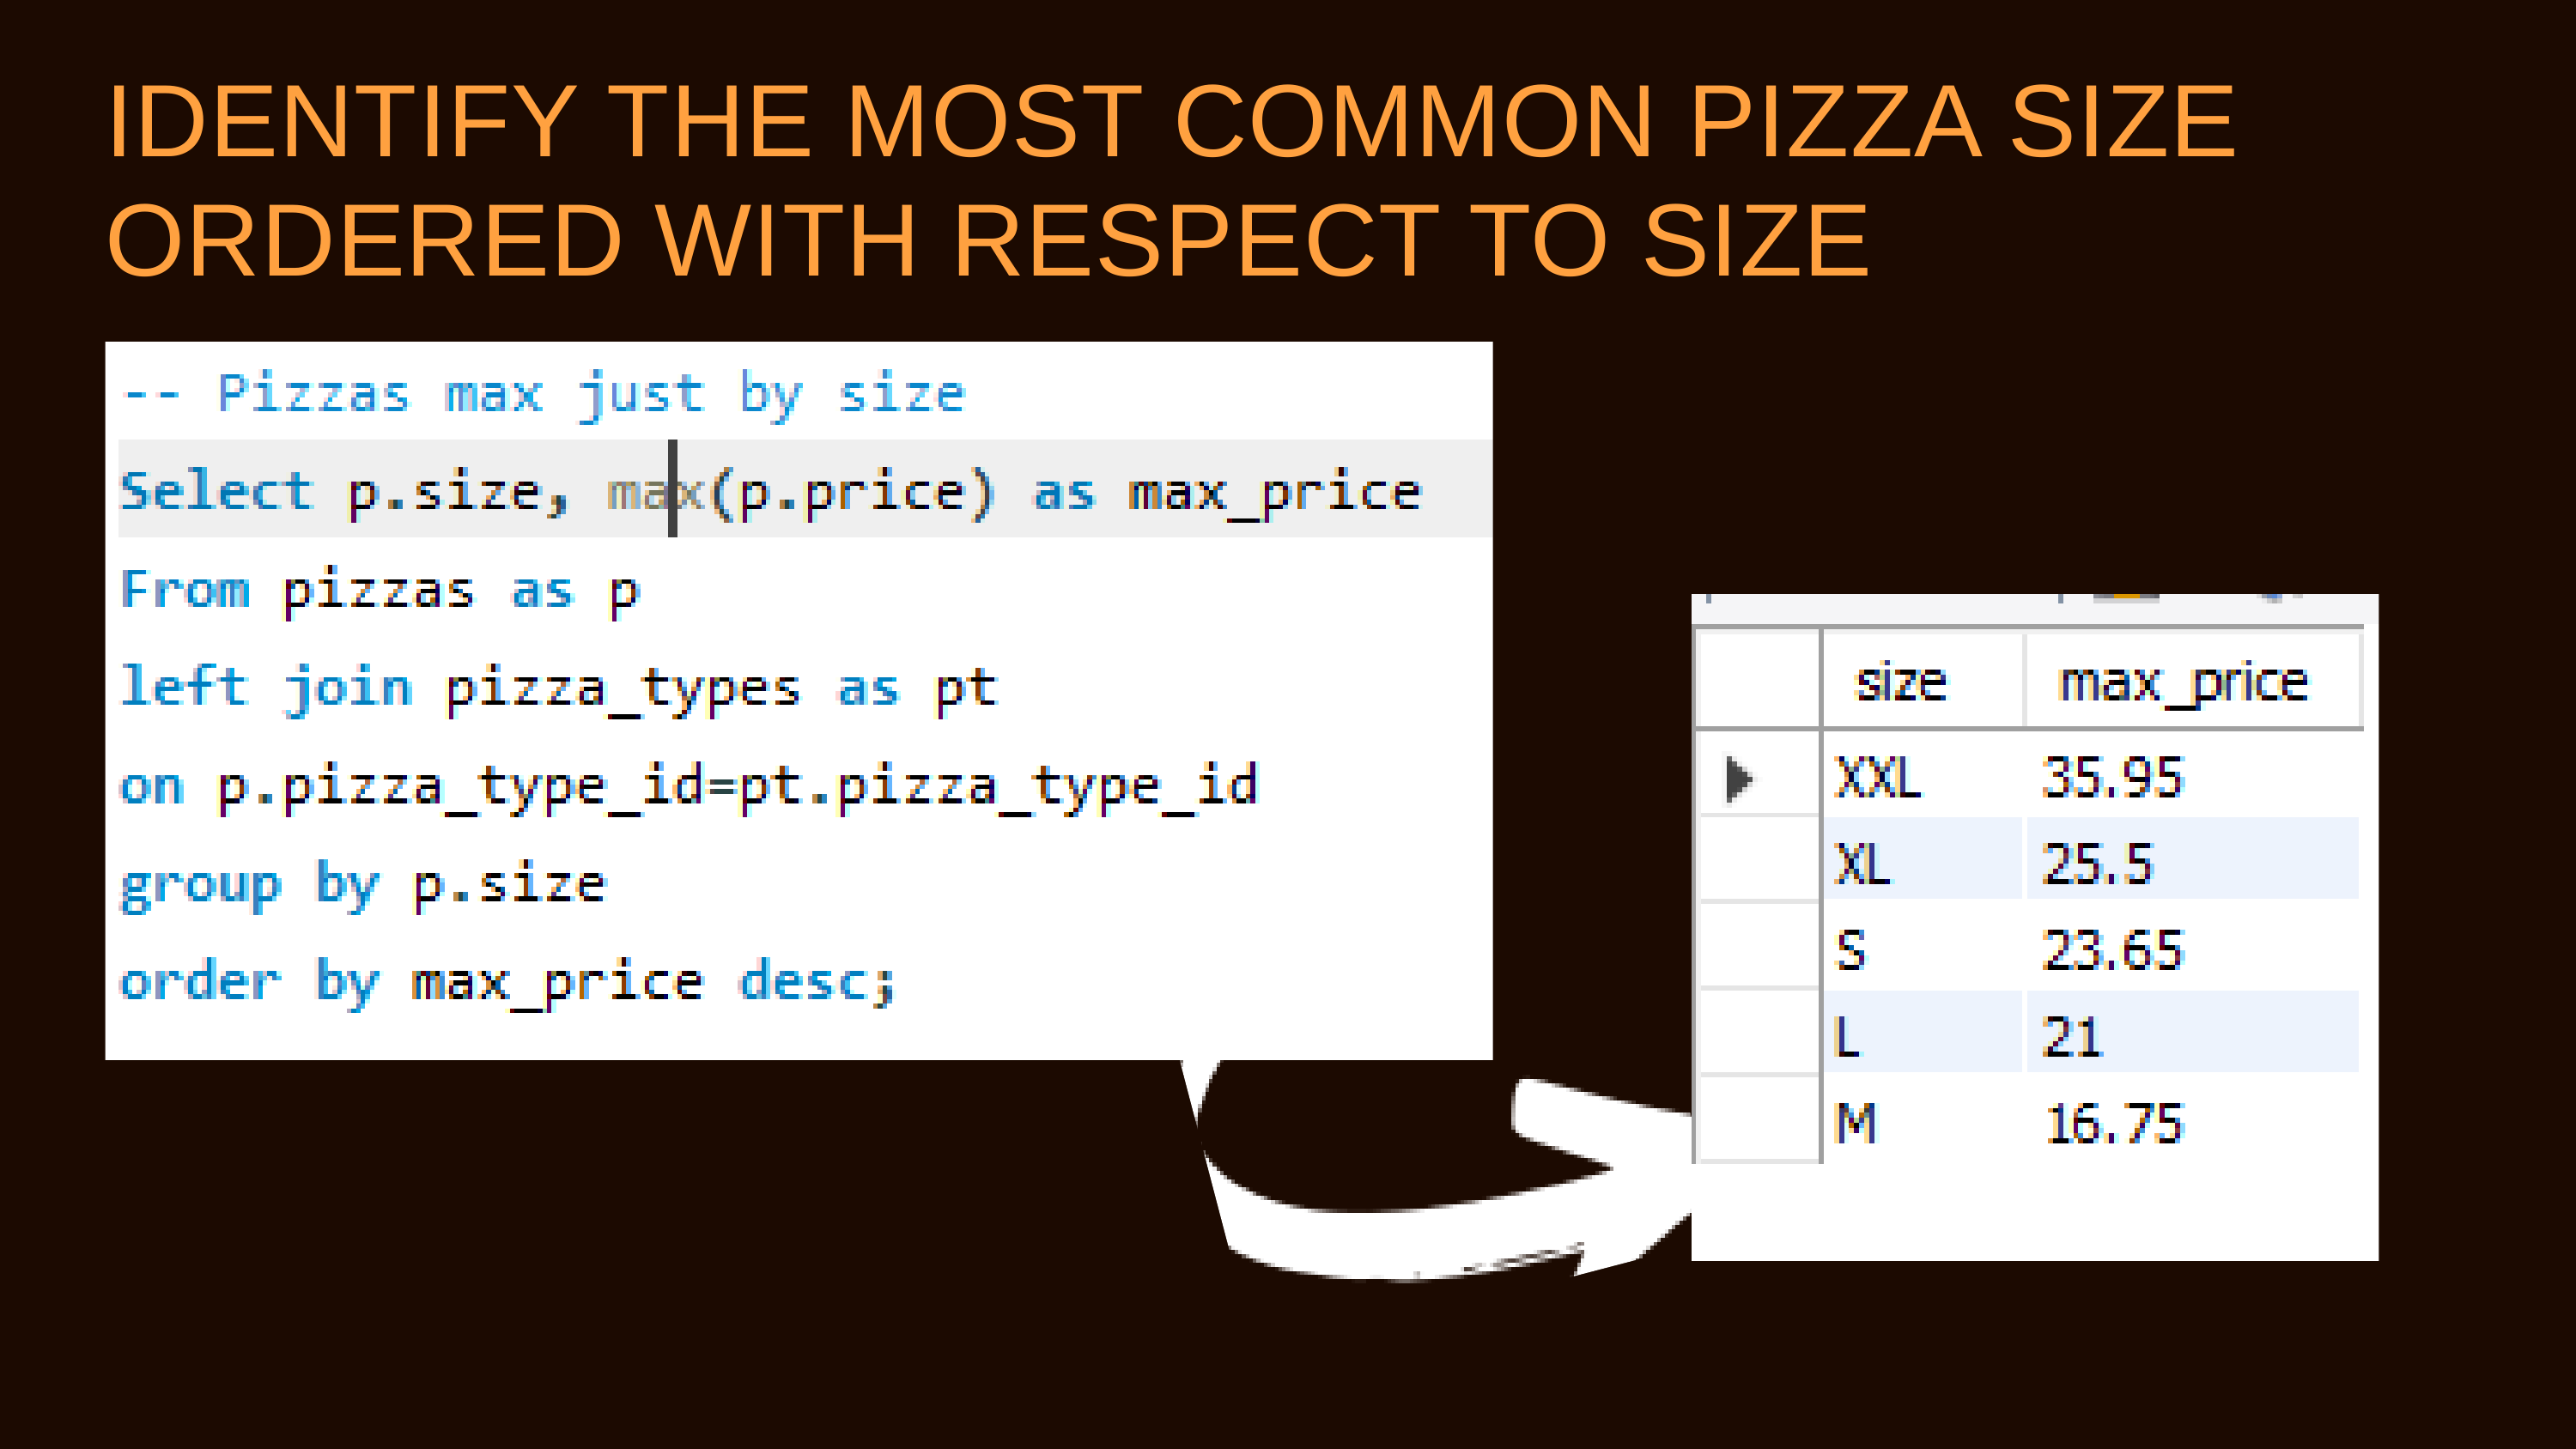

IDENTIFY THE MOST COMMON PIZZA SIZE ORDERED WITH RESPECT TO SIZE